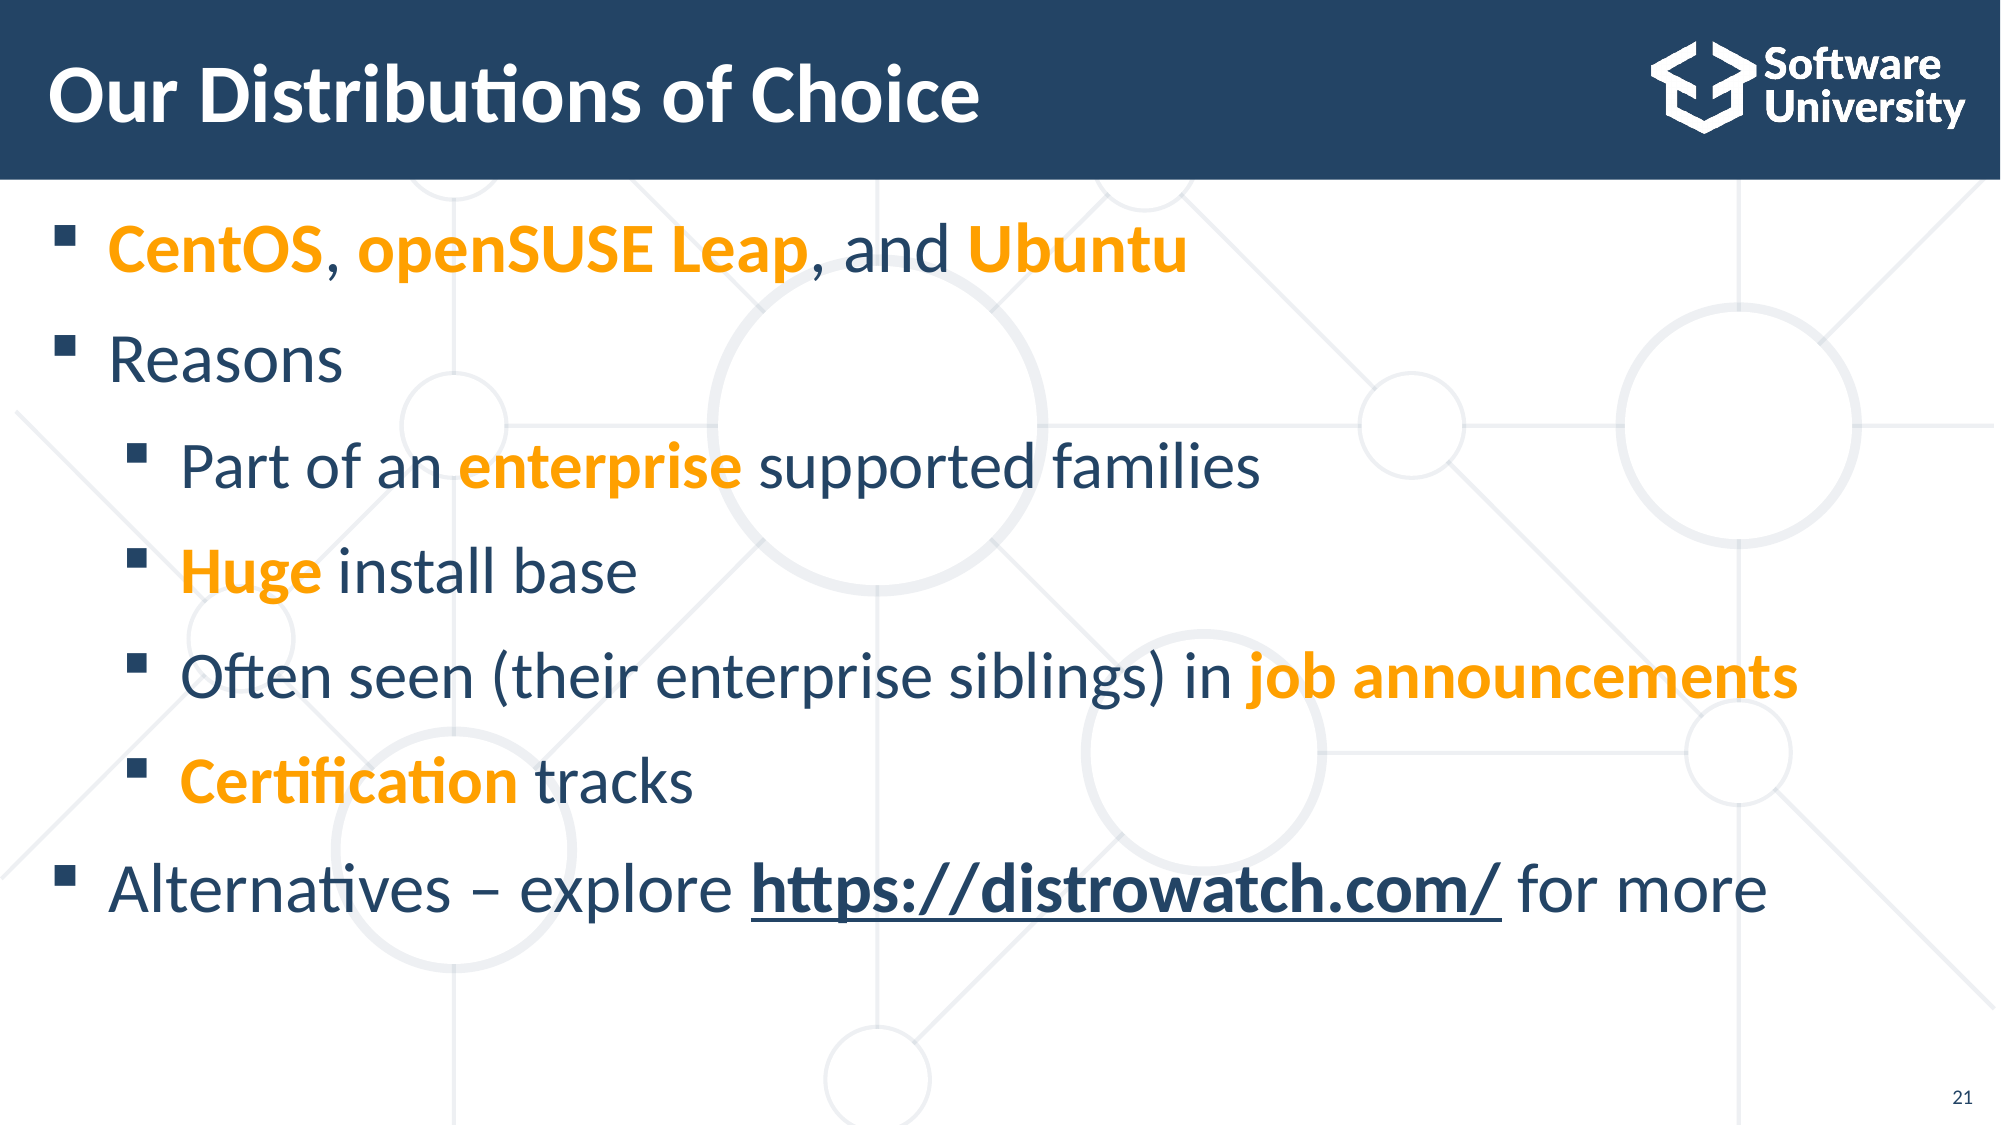

# Our Distributions of Choice
CentOS, openSUSE Leap, and Ubuntu
Reasons
Part of an enterprise supported families
Huge install base
Often seen (their enterprise siblings) in job announcements
Certification tracks
Alternatives – explore https://distrowatch.com/ for more
21